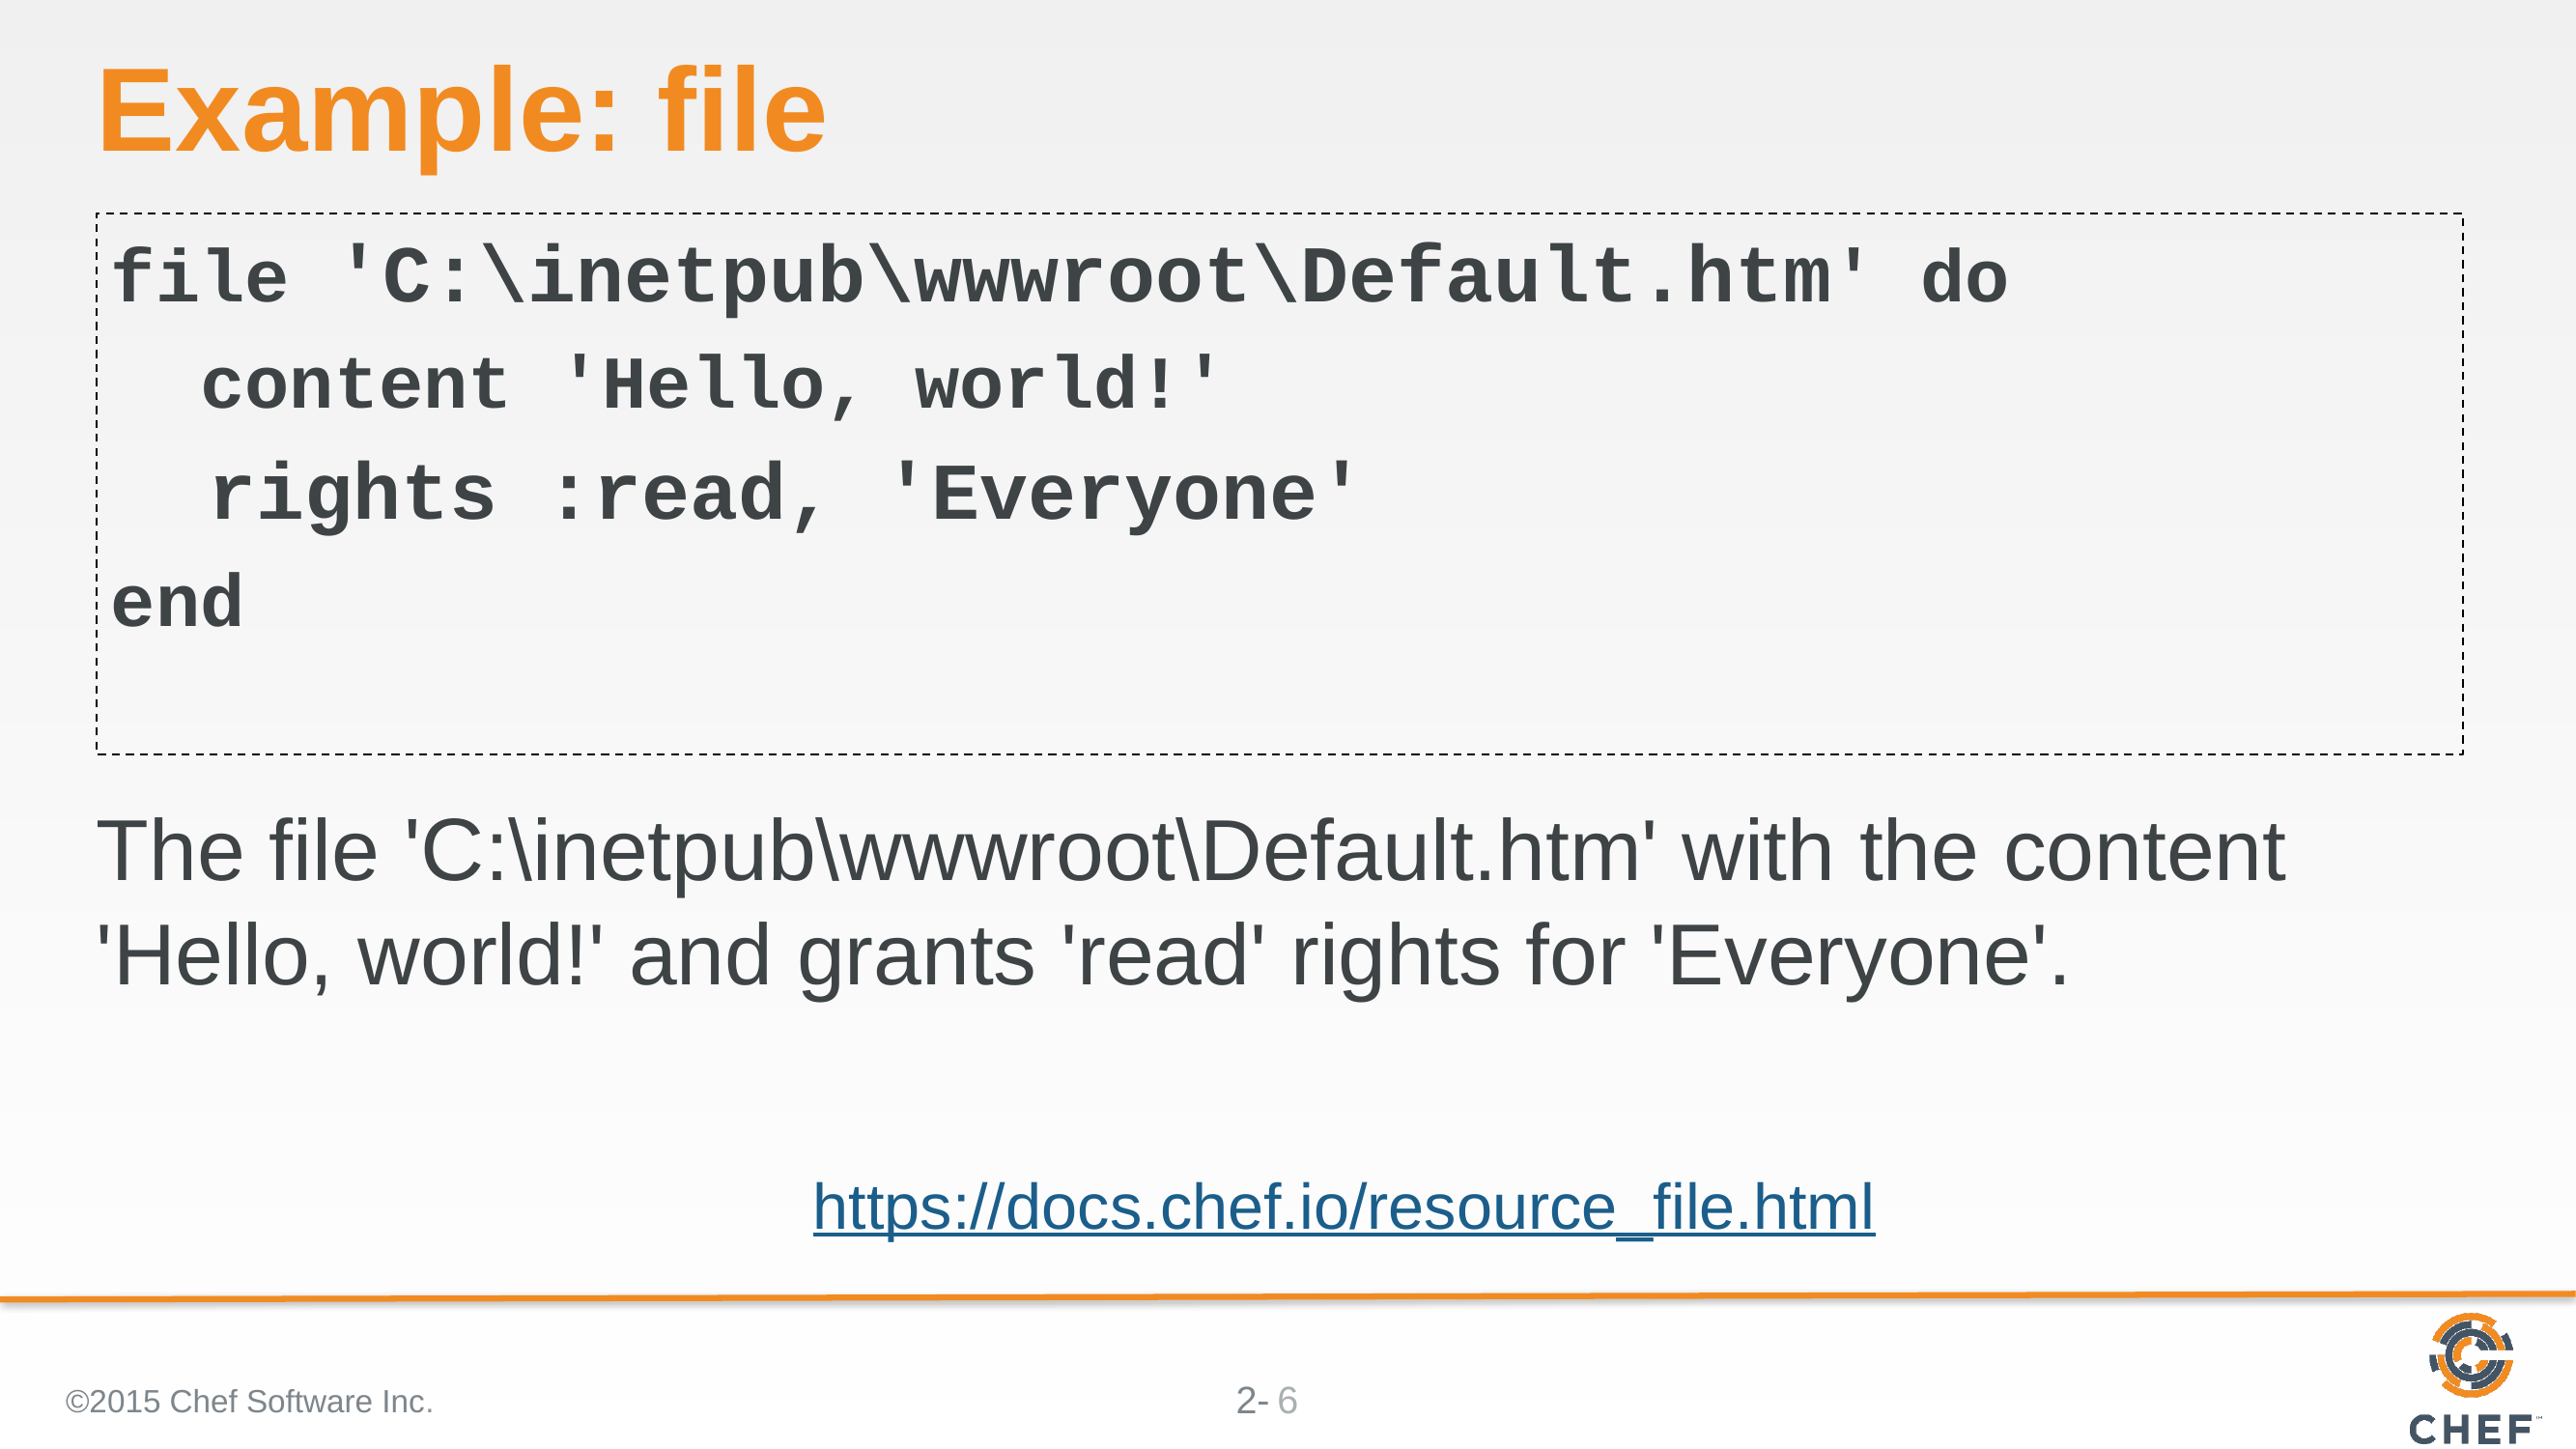

# Example: file
file 'C:\inetpub\wwwroot\Default.htm' do
  content 'Hello, world!'
  rights :read, 'Everyone'
end

The file 'C:\inetpub\wwwroot\Default.htm' with the content 'Hello, world!' and grants 'read' rights for 'Everyone'.
https://docs.chef.io/resource_file.html

©2015 Chef Software Inc.
6